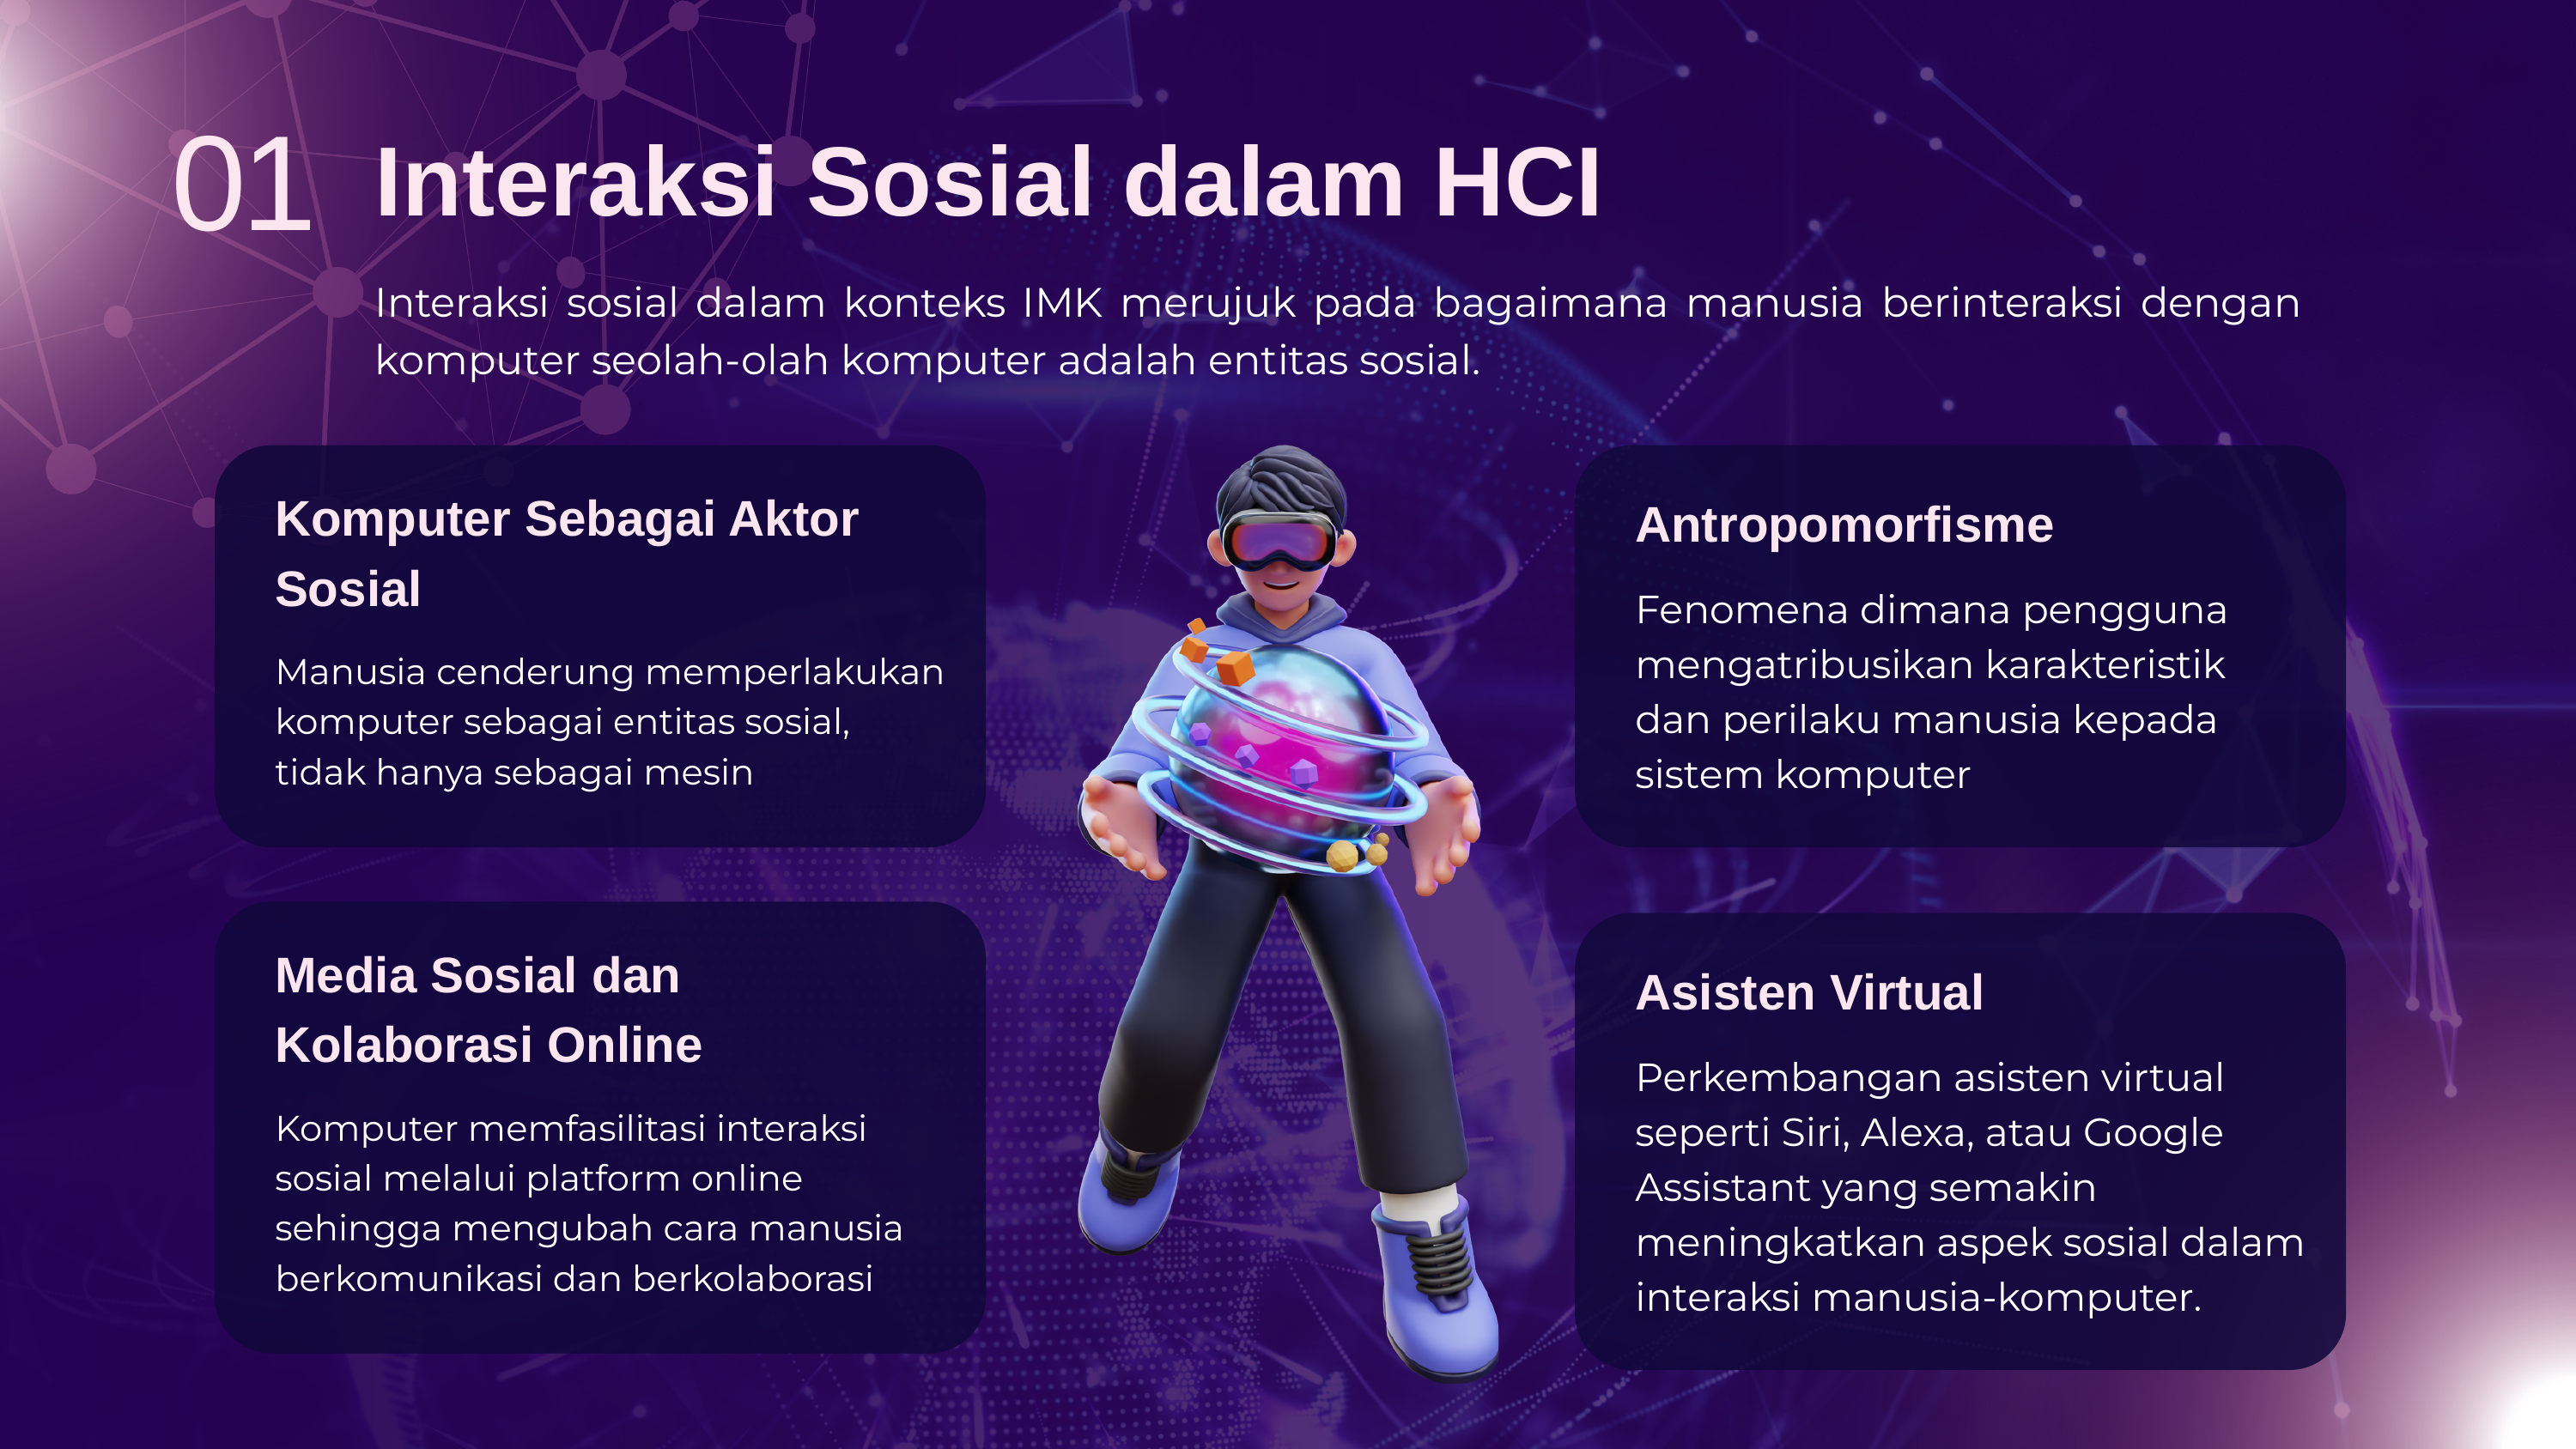

Interaksi Sosial dalam HCI
01
Interaksi sosial dalam konteks IMK merujuk pada bagaimana manusia berinteraksi dengan komputer seolah-olah komputer adalah entitas sosial.

Komputer Sebagai Aktor Sosial
Manusia cenderung memperlakukan komputer sebagai entitas sosial, tidak hanya sebagai mesin

Antropomorfisme
Fenomena dimana pengguna mengatribusikan karakteristik dan perilaku manusia kepada sistem komputer

Media Sosial dan Kolaborasi Online
Komputer memfasilitasi interaksi sosial melalui platform online sehingga mengubah cara manusia berkomunikasi dan berkolaborasi

Asisten Virtual
Perkembangan asisten virtual seperti Siri, Alexa, atau Google Assistant yang semakin meningkatkan aspek sosial dalam interaksi manusia-komputer.